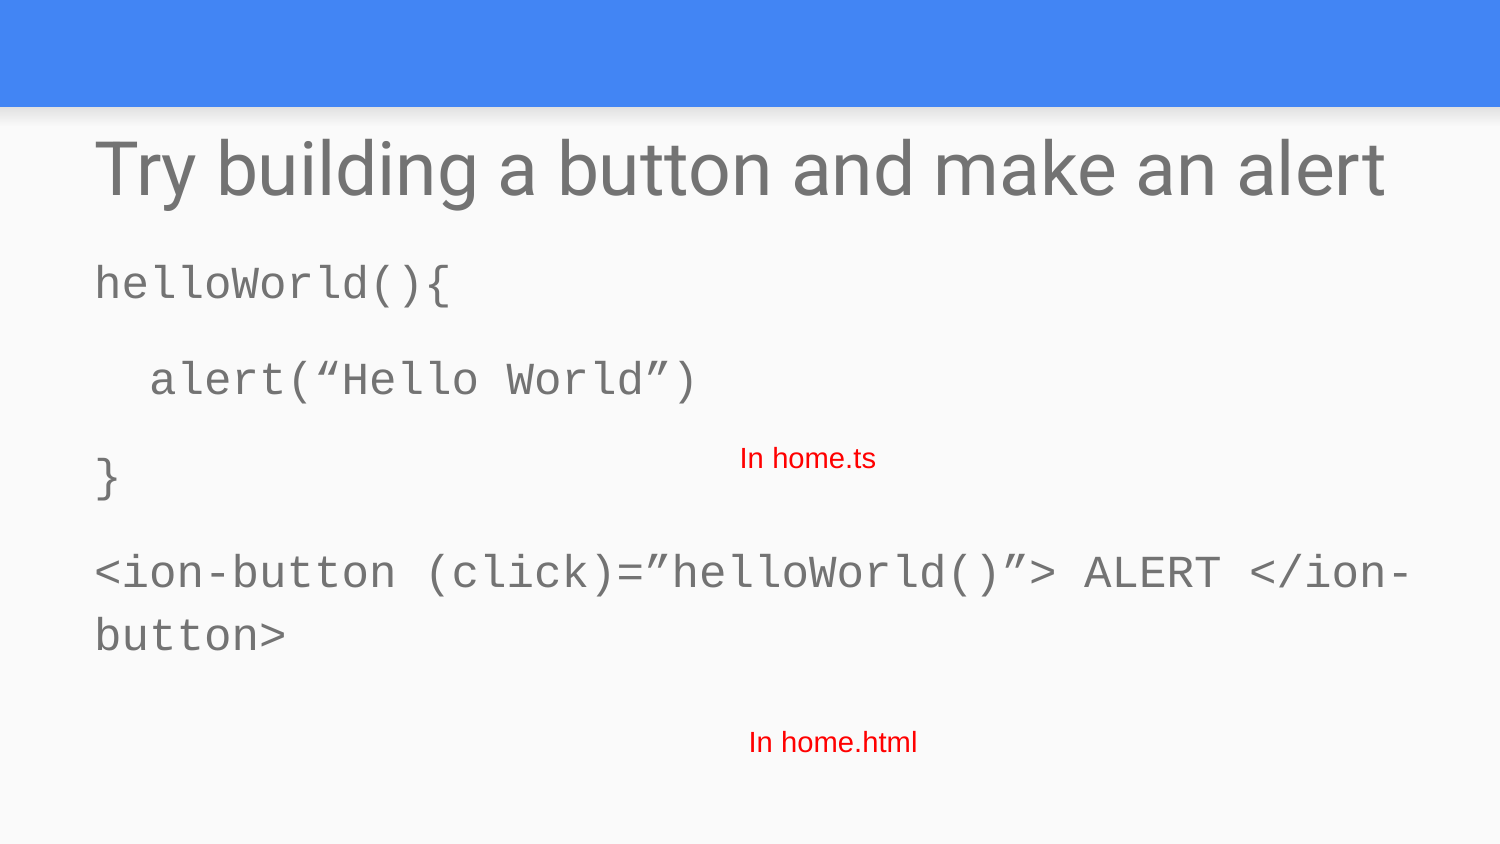

Try building a button and make an alert
helloWorld(){
  alert(“Hello World”)
}
<ion-button (click)=”helloWorld()”> ALERT </ion-button>
In home.ts
In home.html